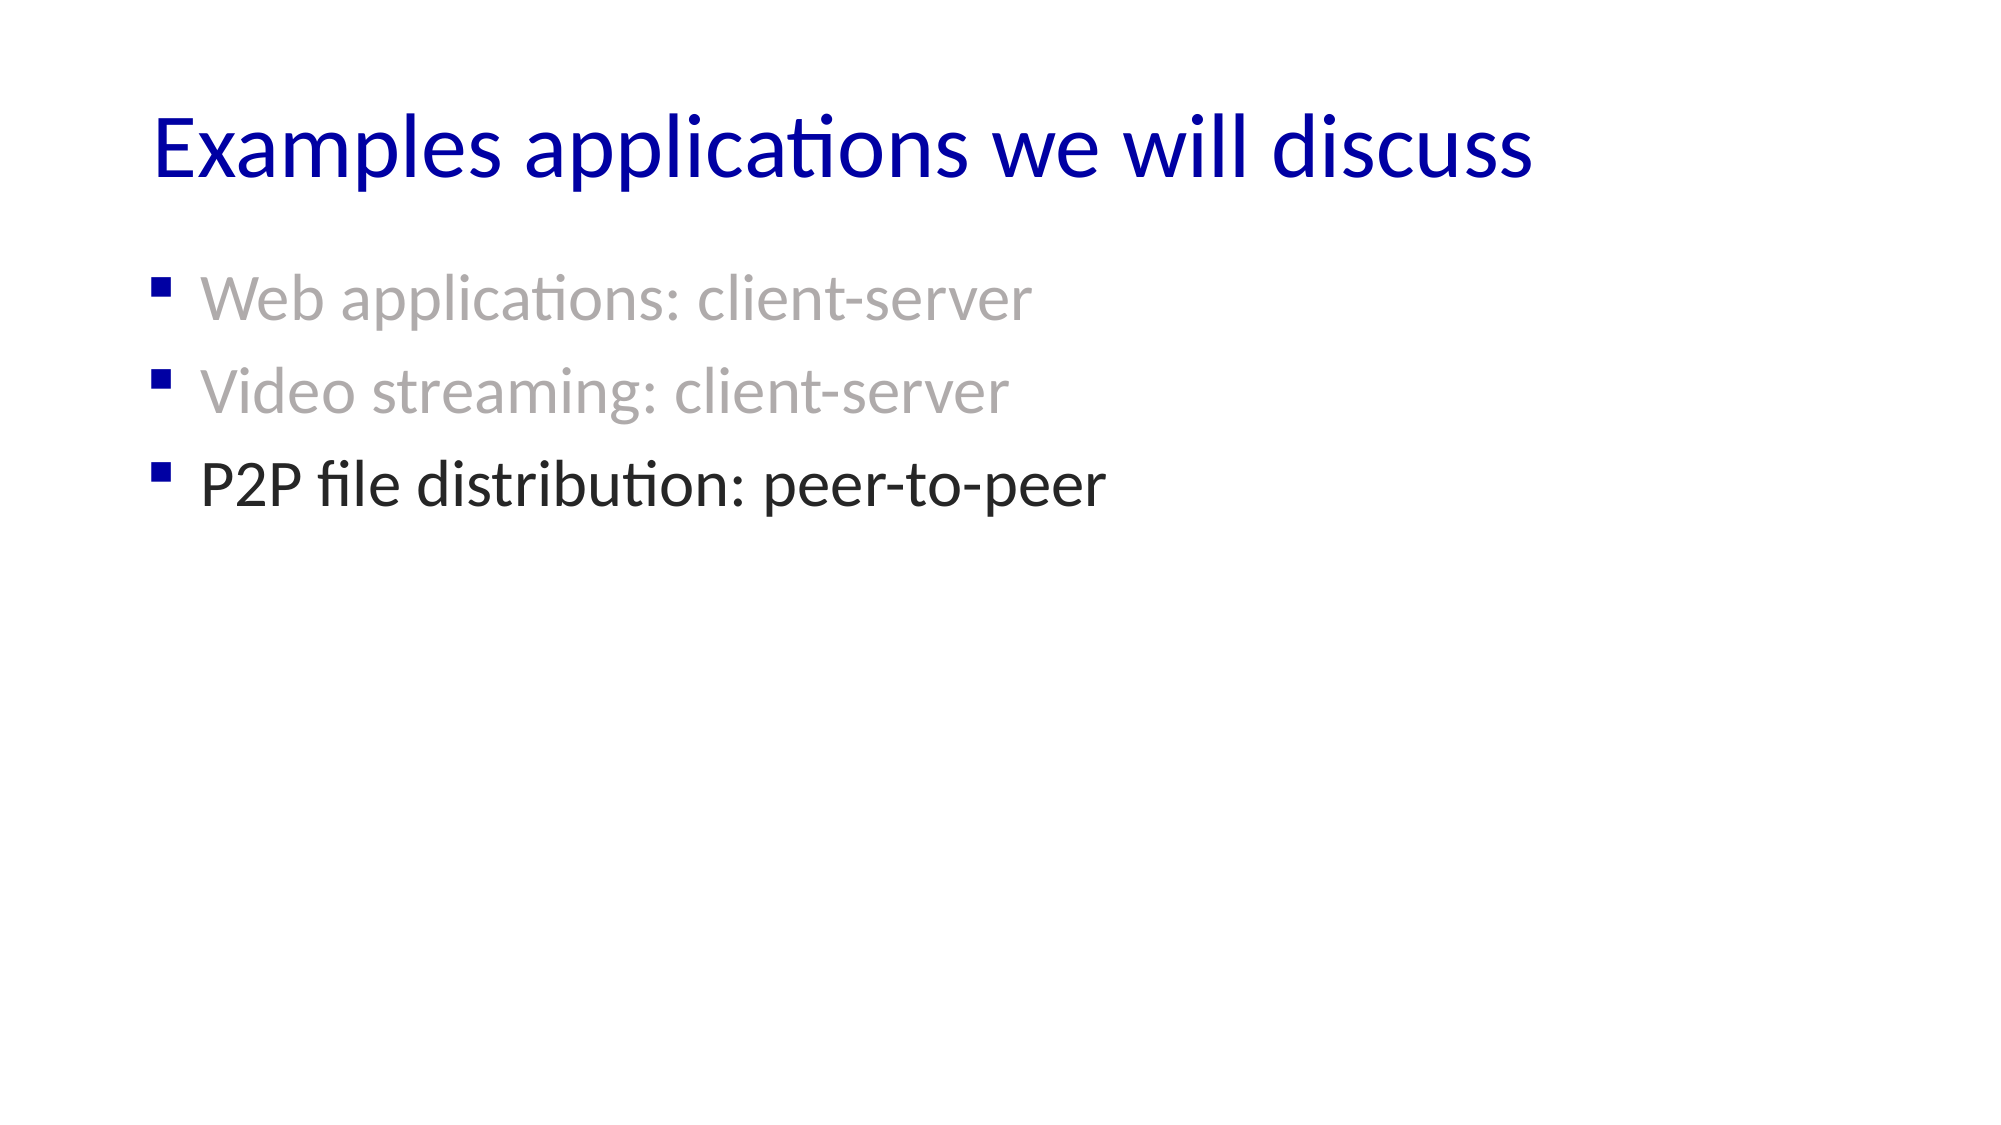

# Examples applications we will discuss
Web applications: client-server
Video streaming: client-server
P2P file distribution: peer-to-peer